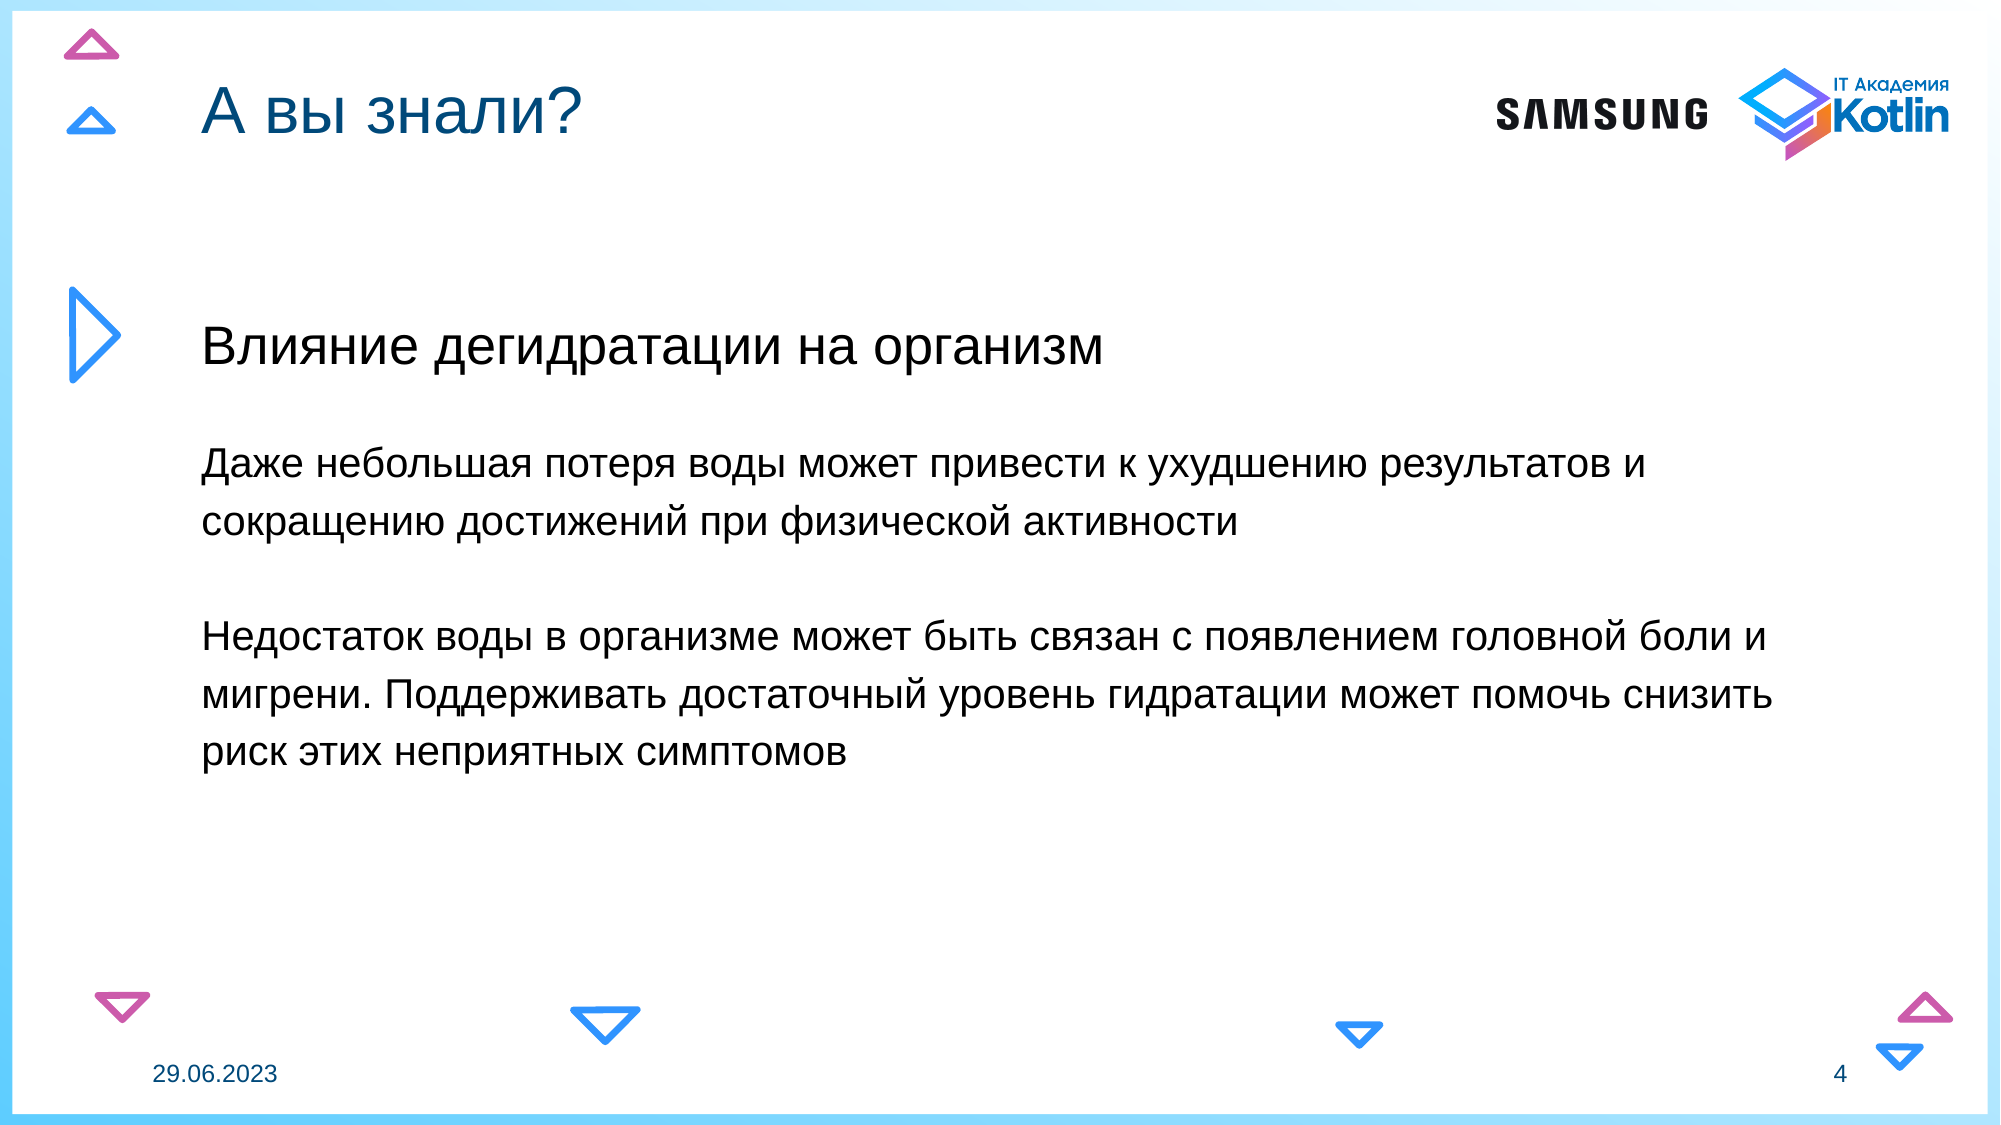

# А вы знали?
Влияние дегидратации на организм
Даже небольшая потеря воды может привести к ухудшению результатов и сокращению достижений при физической активности

Недостаток воды в организме может быть связан с появлением головной боли и мигрени. Поддерживать достаточный уровень гидратации может помочь снизить риск этих неприятных симптомов
29.06.2023
4